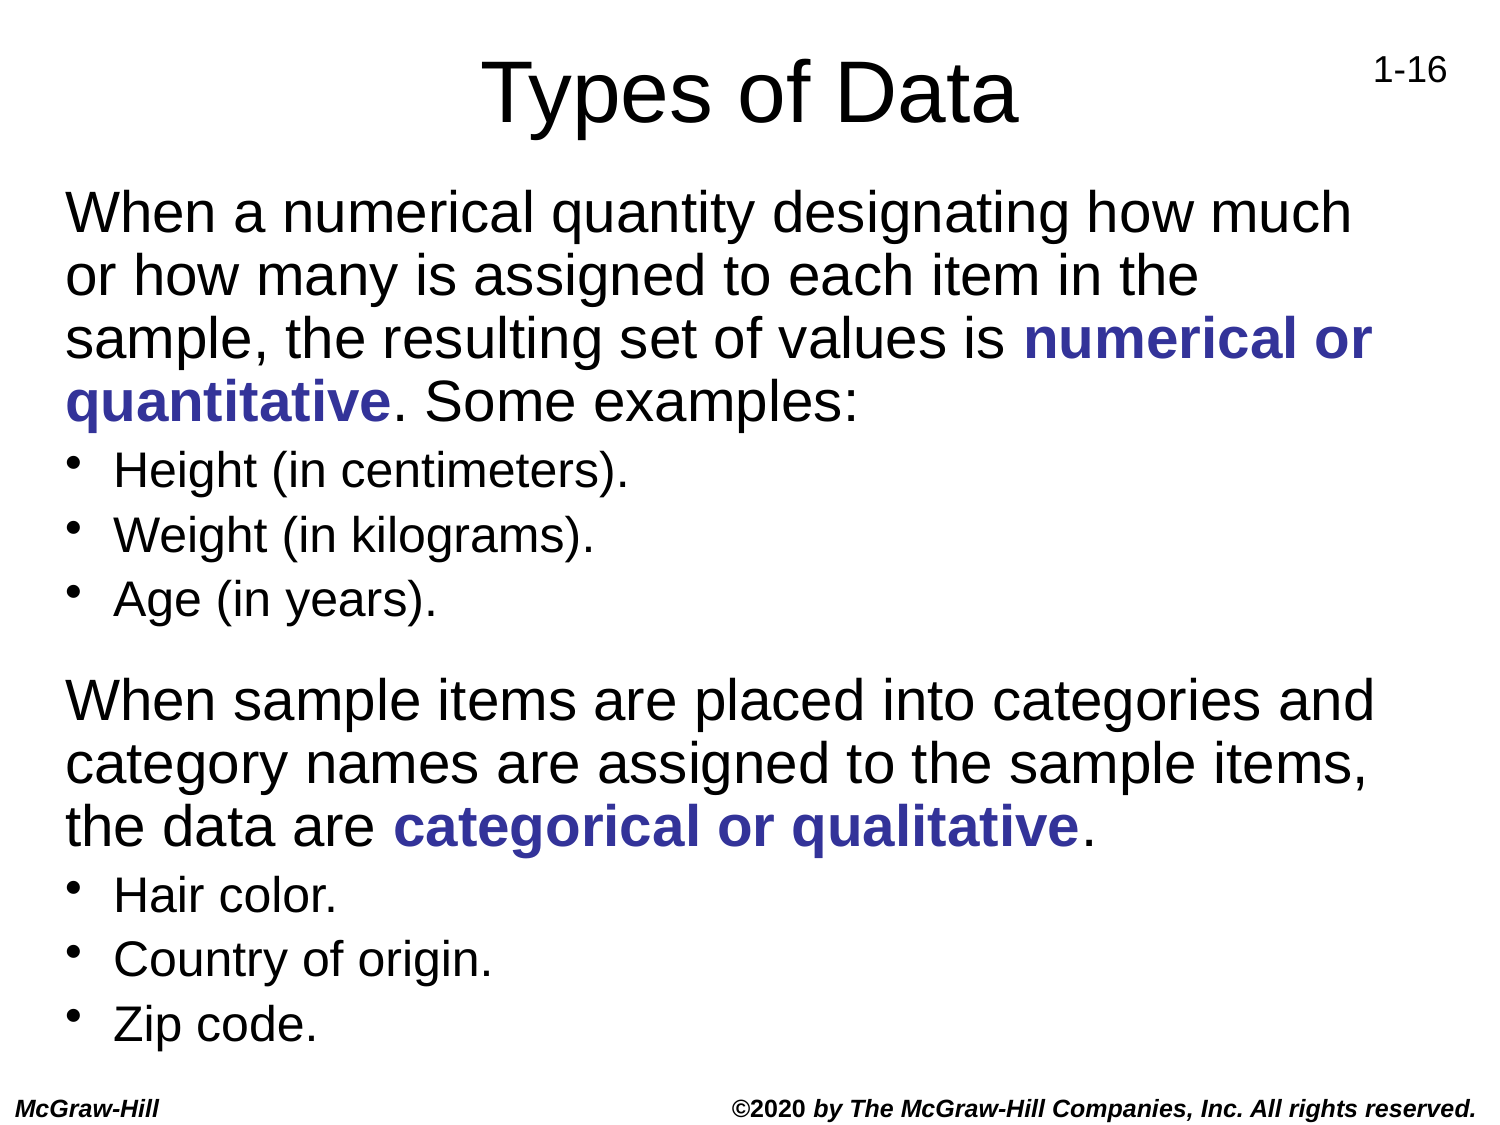

# Types of Data
When a numerical quantity designating how much or how many is assigned to each item in the sample, the resulting set of values is numerical or quantitative. Some examples:
Height (in centimeters).
Weight (in kilograms).
Age (in years).
When sample items are placed into categories and category names are assigned to the sample items, the data are categorical or qualitative.
Hair color.
Country of origin.
Zip code.